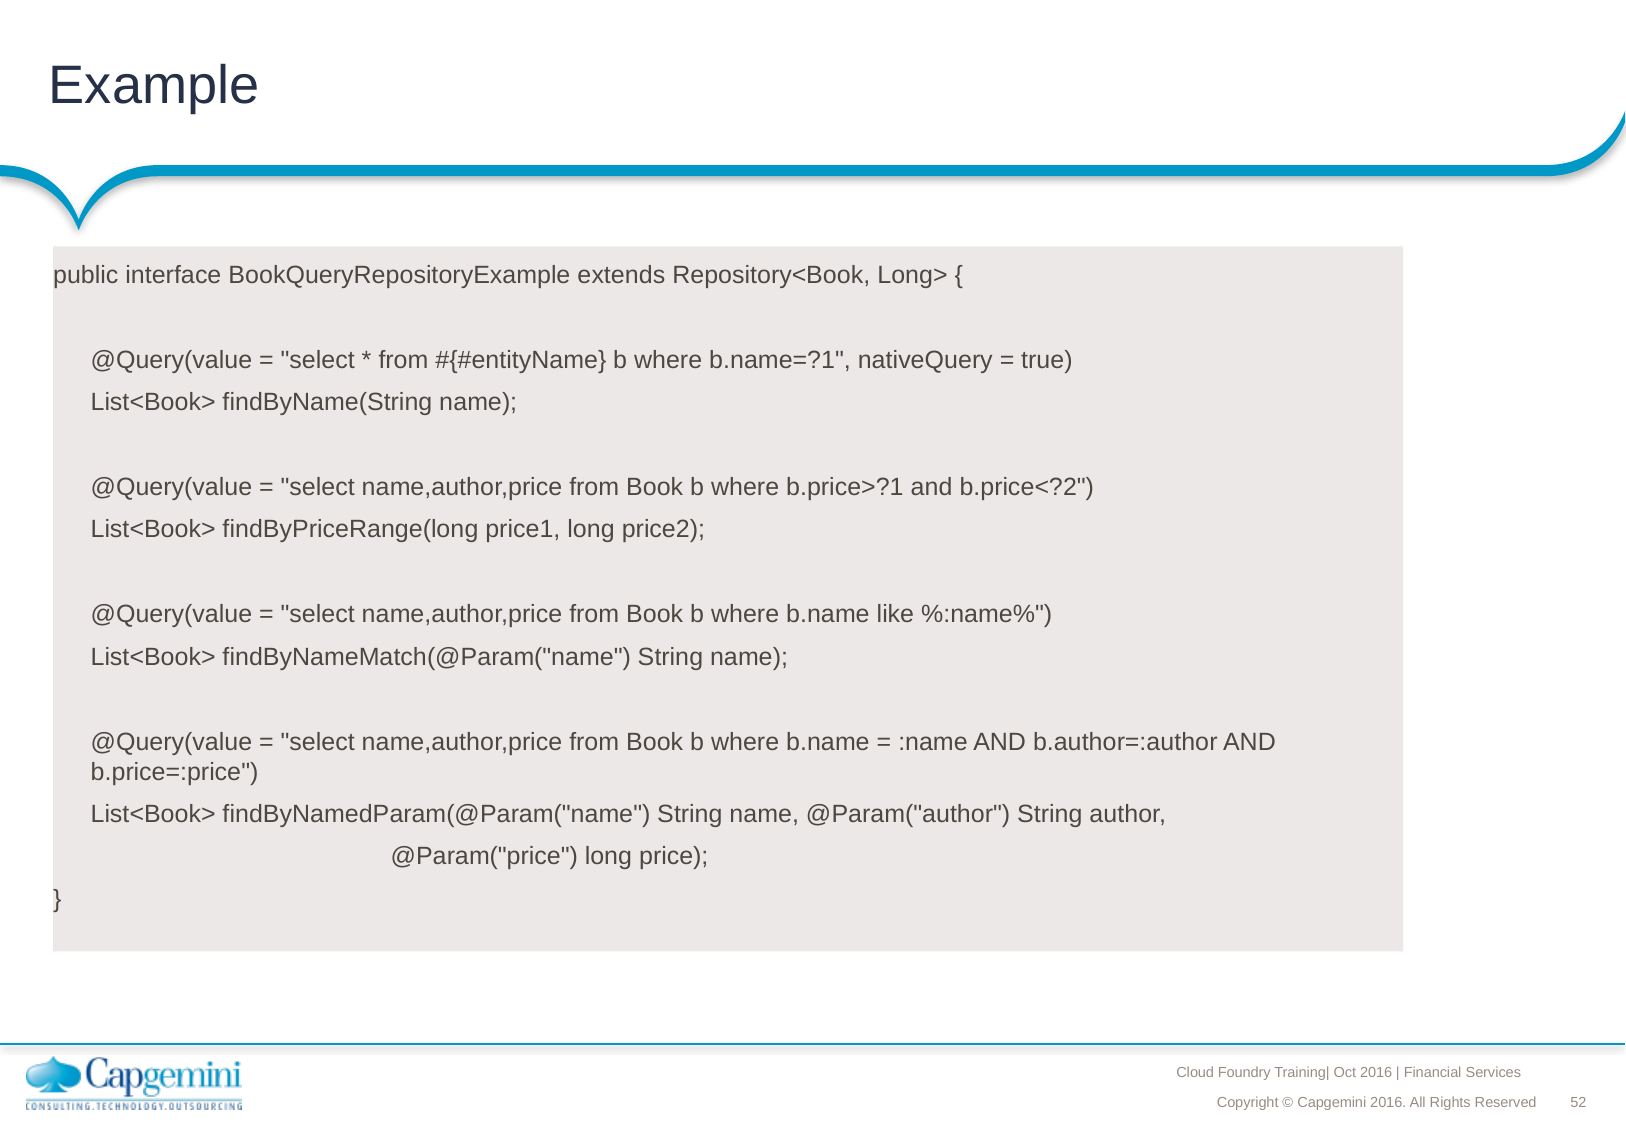

# Example
public interface BookQueryRepositoryExample extends Repository<Book, Long> {

	@Query(value = "select * from #{#entityName} b where b.name=?1", nativeQuery = true)
	List<Book> findByName(String name);

	@Query(value = "select name,author,price from Book b where b.price>?1 and b.price<?2")
	List<Book> findByPriceRange(long price1, long price2);

	@Query(value = "select name,author,price from Book b where b.name like %:name%")
	List<Book> findByNameMatch(@Param("name") String name);

	@Query(value = "select name,author,price from Book b where b.name = :name AND b.author=:author AND b.price=:price")
	List<Book> findByNamedParam(@Param("name") String name, @Param("author") String author,
			@Param("price") long price);
}